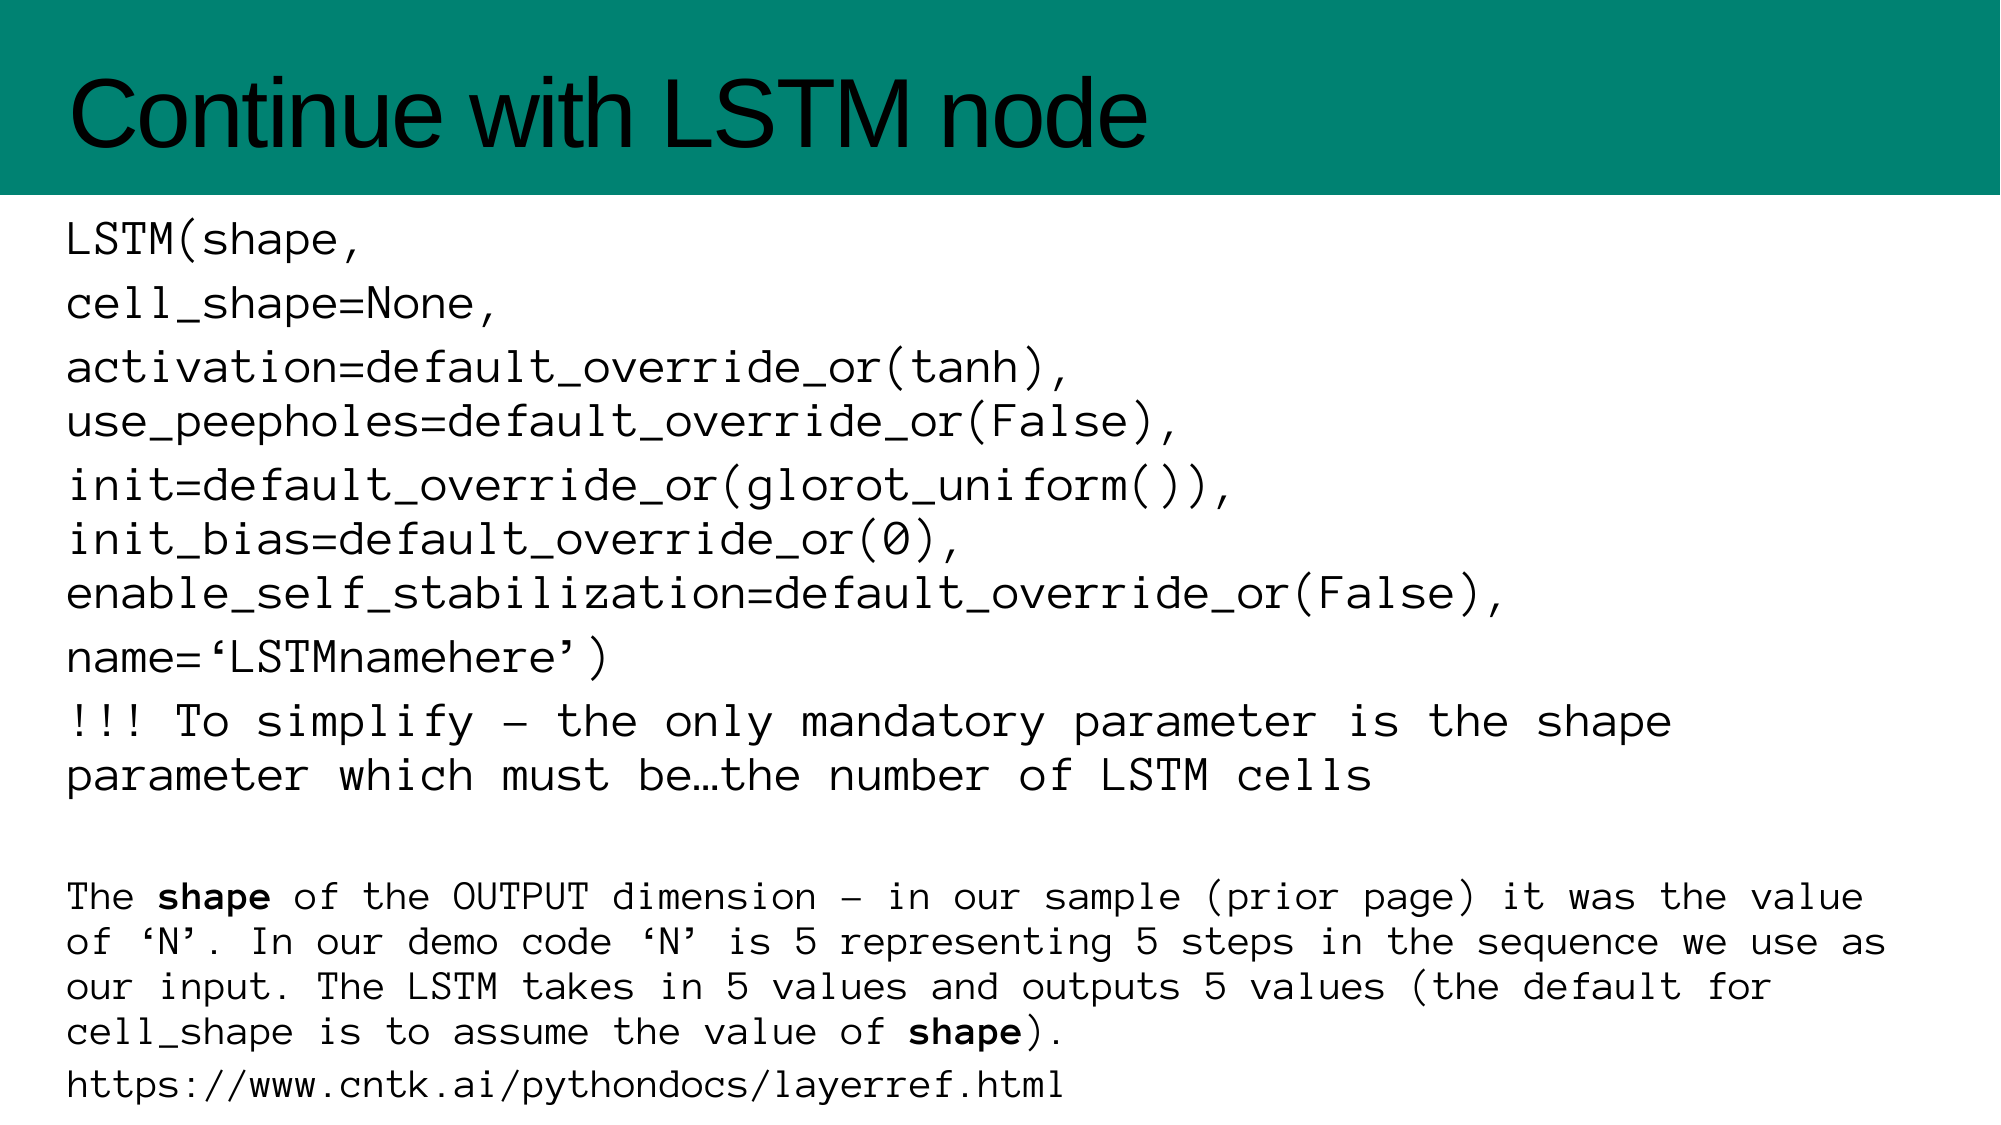

# Continue with LSTM node
LSTM(shape,
cell_shape=None,
activation=default_override_or(tanh), use_peepholes=default_override_or(False),
init=default_override_or(glorot_uniform()), init_bias=default_override_or(0), enable_self_stabilization=default_override_or(False),
name=‘LSTMnamehere’)
!!! To simplify – the only mandatory parameter is the shape parameter which must be…the number of LSTM cells

The shape of the OUTPUT dimension – in our sample (prior page) it was the value of ‘N’. In our demo code ‘N’ is 5 representing 5 steps in the sequence we use as our input. The LSTM takes in 5 values and outputs 5 values (the default for cell_shape is to assume the value of shape).
https://www.cntk.ai/pythondocs/layerref.html